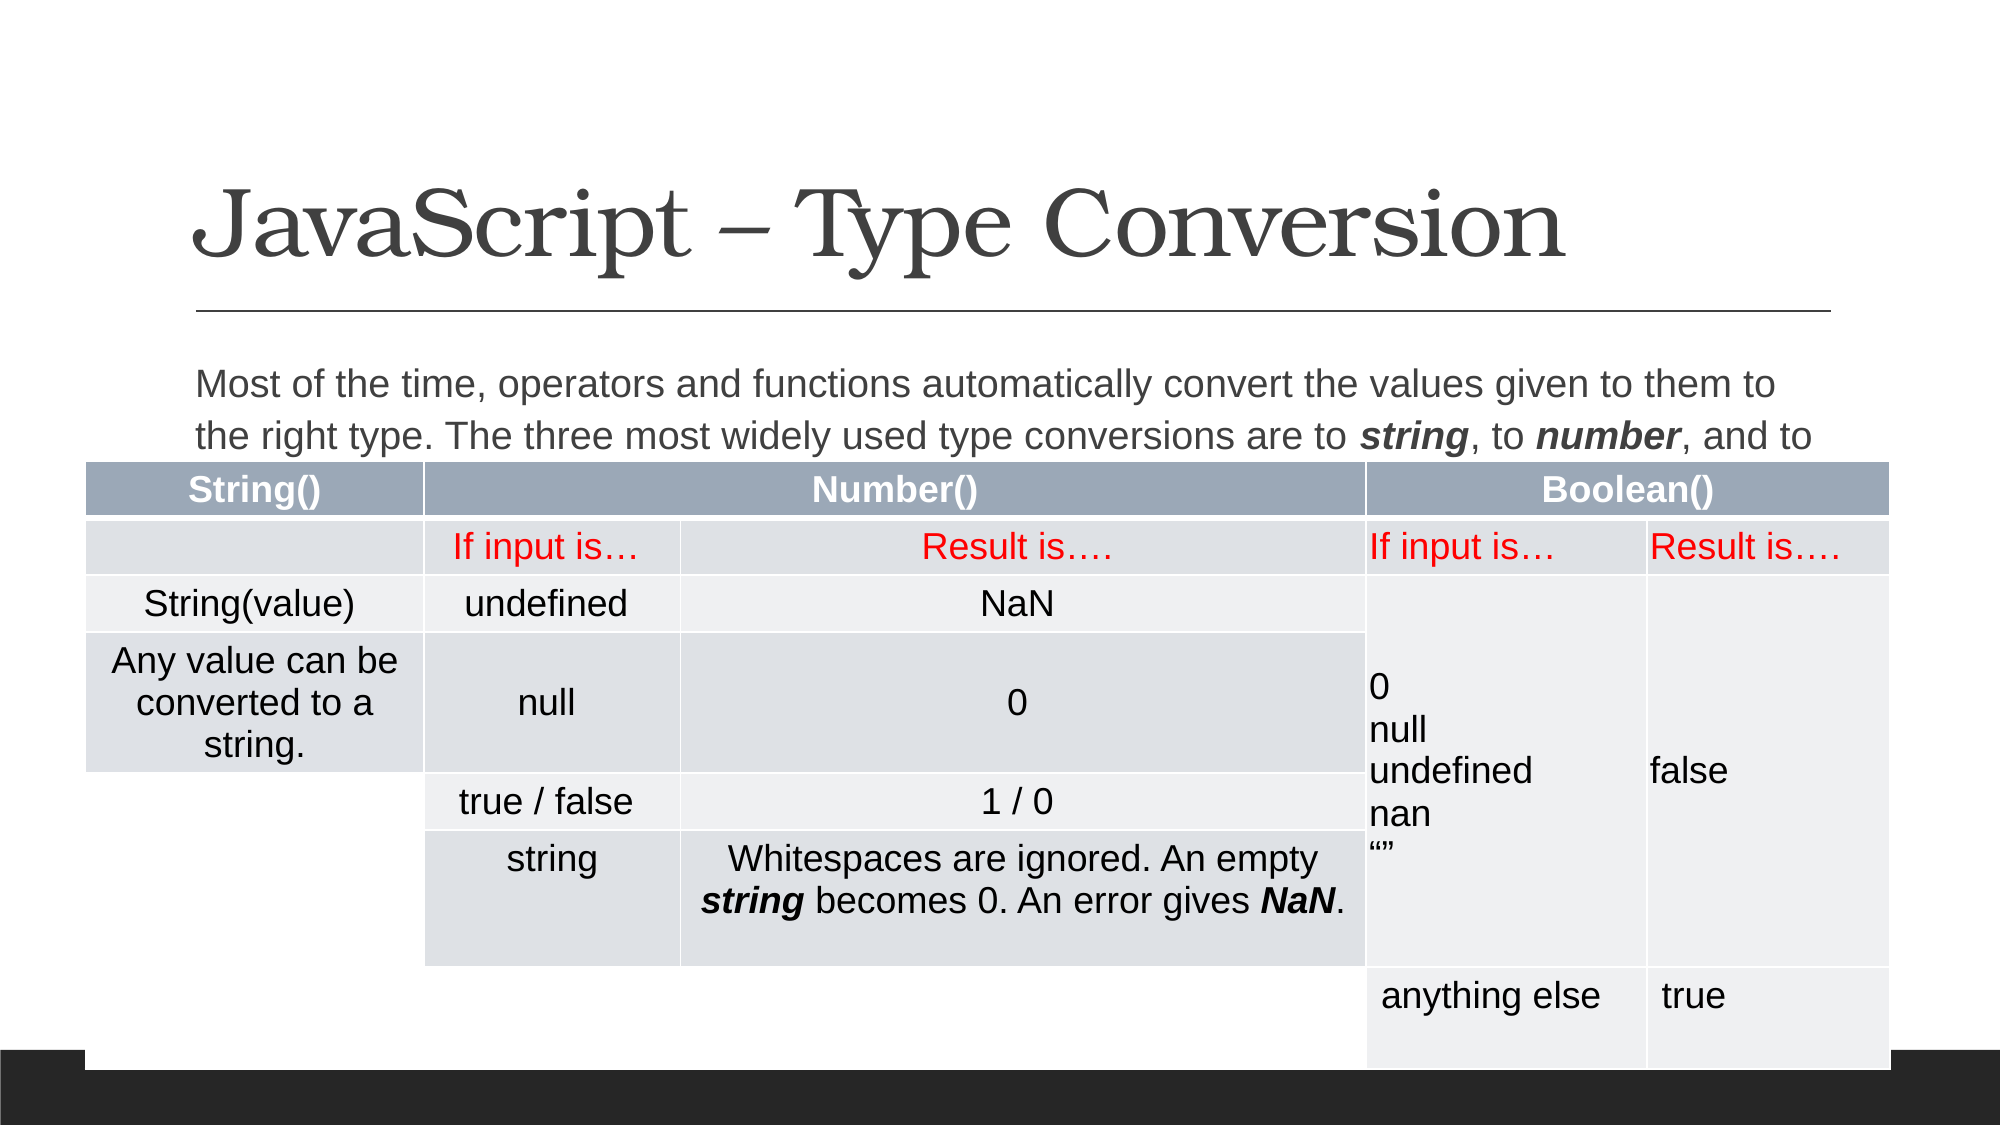

# JavaScript – Type Conversion
Most of the time, operators and functions automatically convert the values given to them to the right type. The three most widely used type conversions are to string, to number, and to boolean.

| String() | Number() |  | Boolean() |  |
| --- | --- | --- | --- | --- |
|  | If input is… | Result is…. | If input is… | Result is…. |
| String(value) | undefined | NaN | 0 null undefined nan “” | false |
| Any value can be converted to a string. | null | 0 |  |  |
|  | true / false | 1 / 0 |  |  |
|  | string | Whitespaces are ignored. An empty string becomes 0. An error gives NaN. |  |  |
|  |  |  | anything else | true |